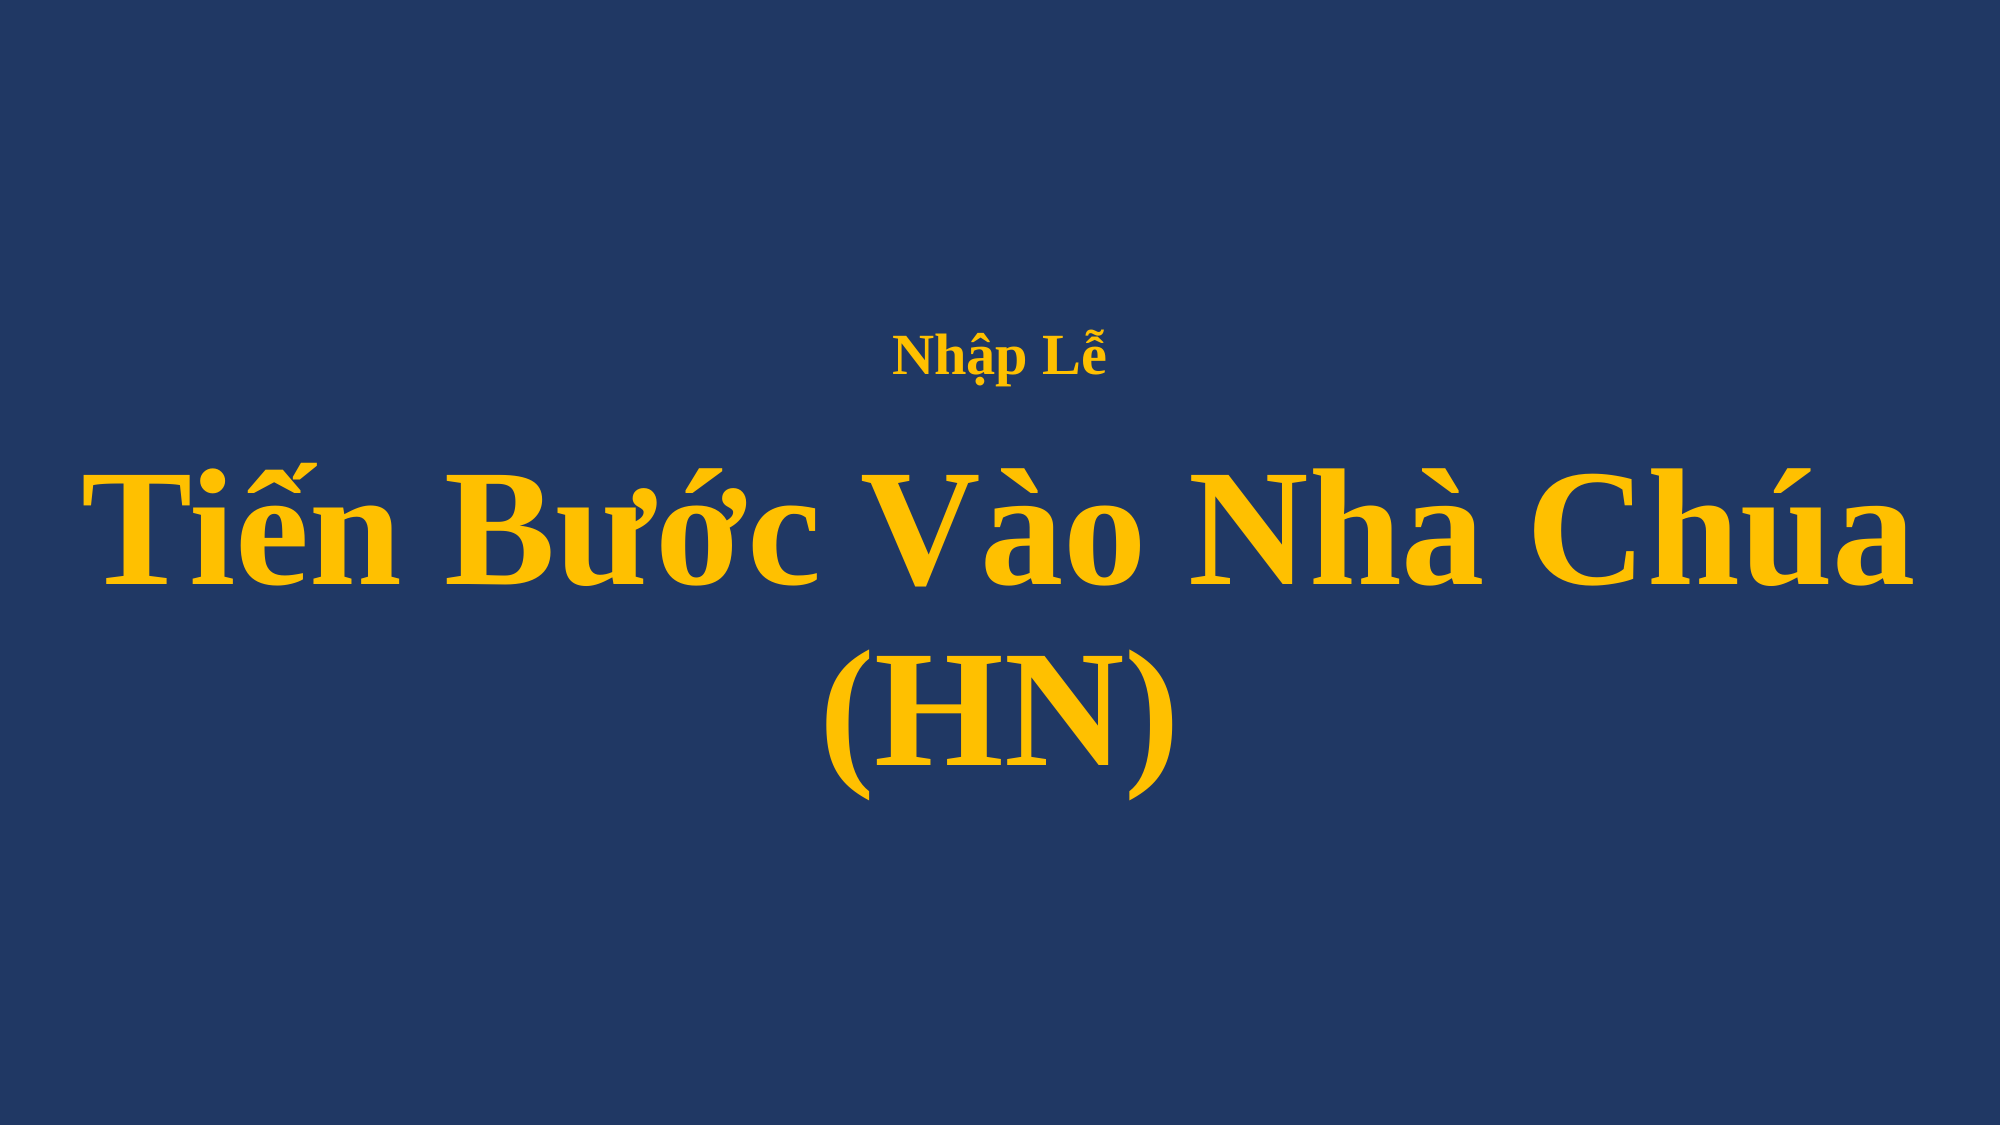

# Nhập Lễ Tiến Bước Vào Nhà Chúa (HN)